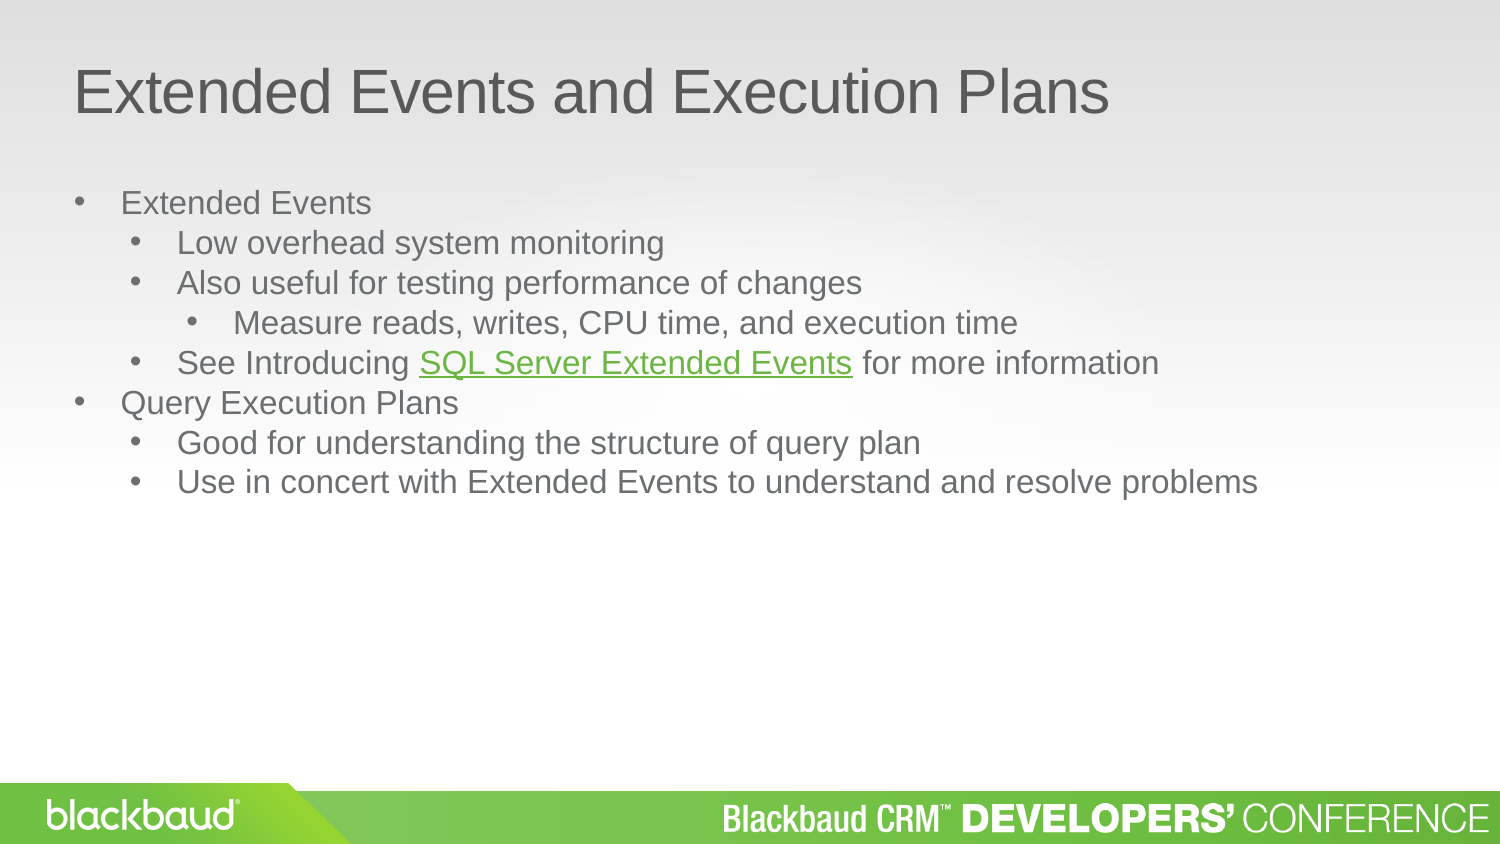

Extended Events and Execution Plans
Extended Events
Low overhead system monitoring
Also useful for testing performance of changes
Measure reads, writes, CPU time, and execution time
See Introducing SQL Server Extended Events for more information
Query Execution Plans
Good for understanding the structure of query plan
Use in concert with Extended Events to understand and resolve problems